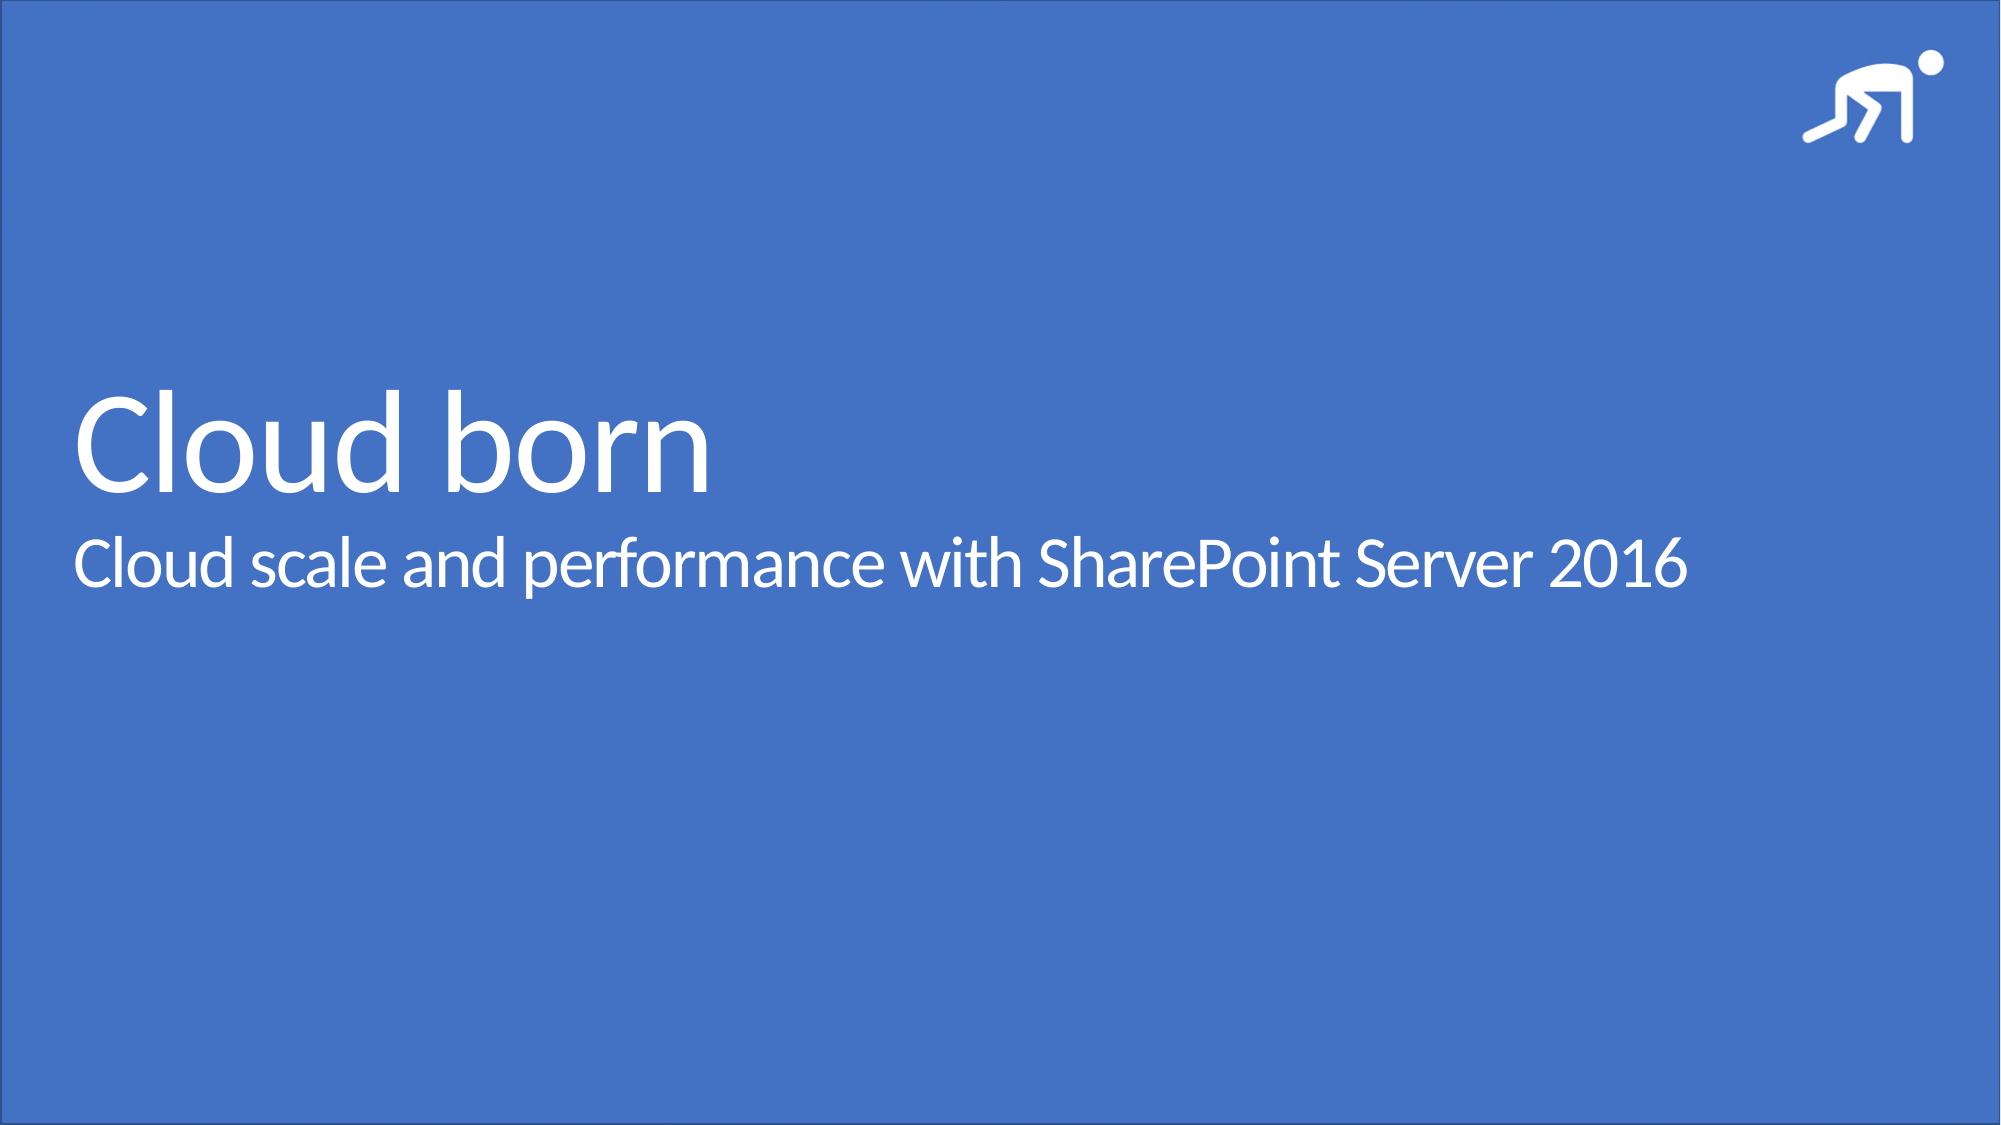

# Cloud born Cloud scale and performance with SharePoint Server 2016